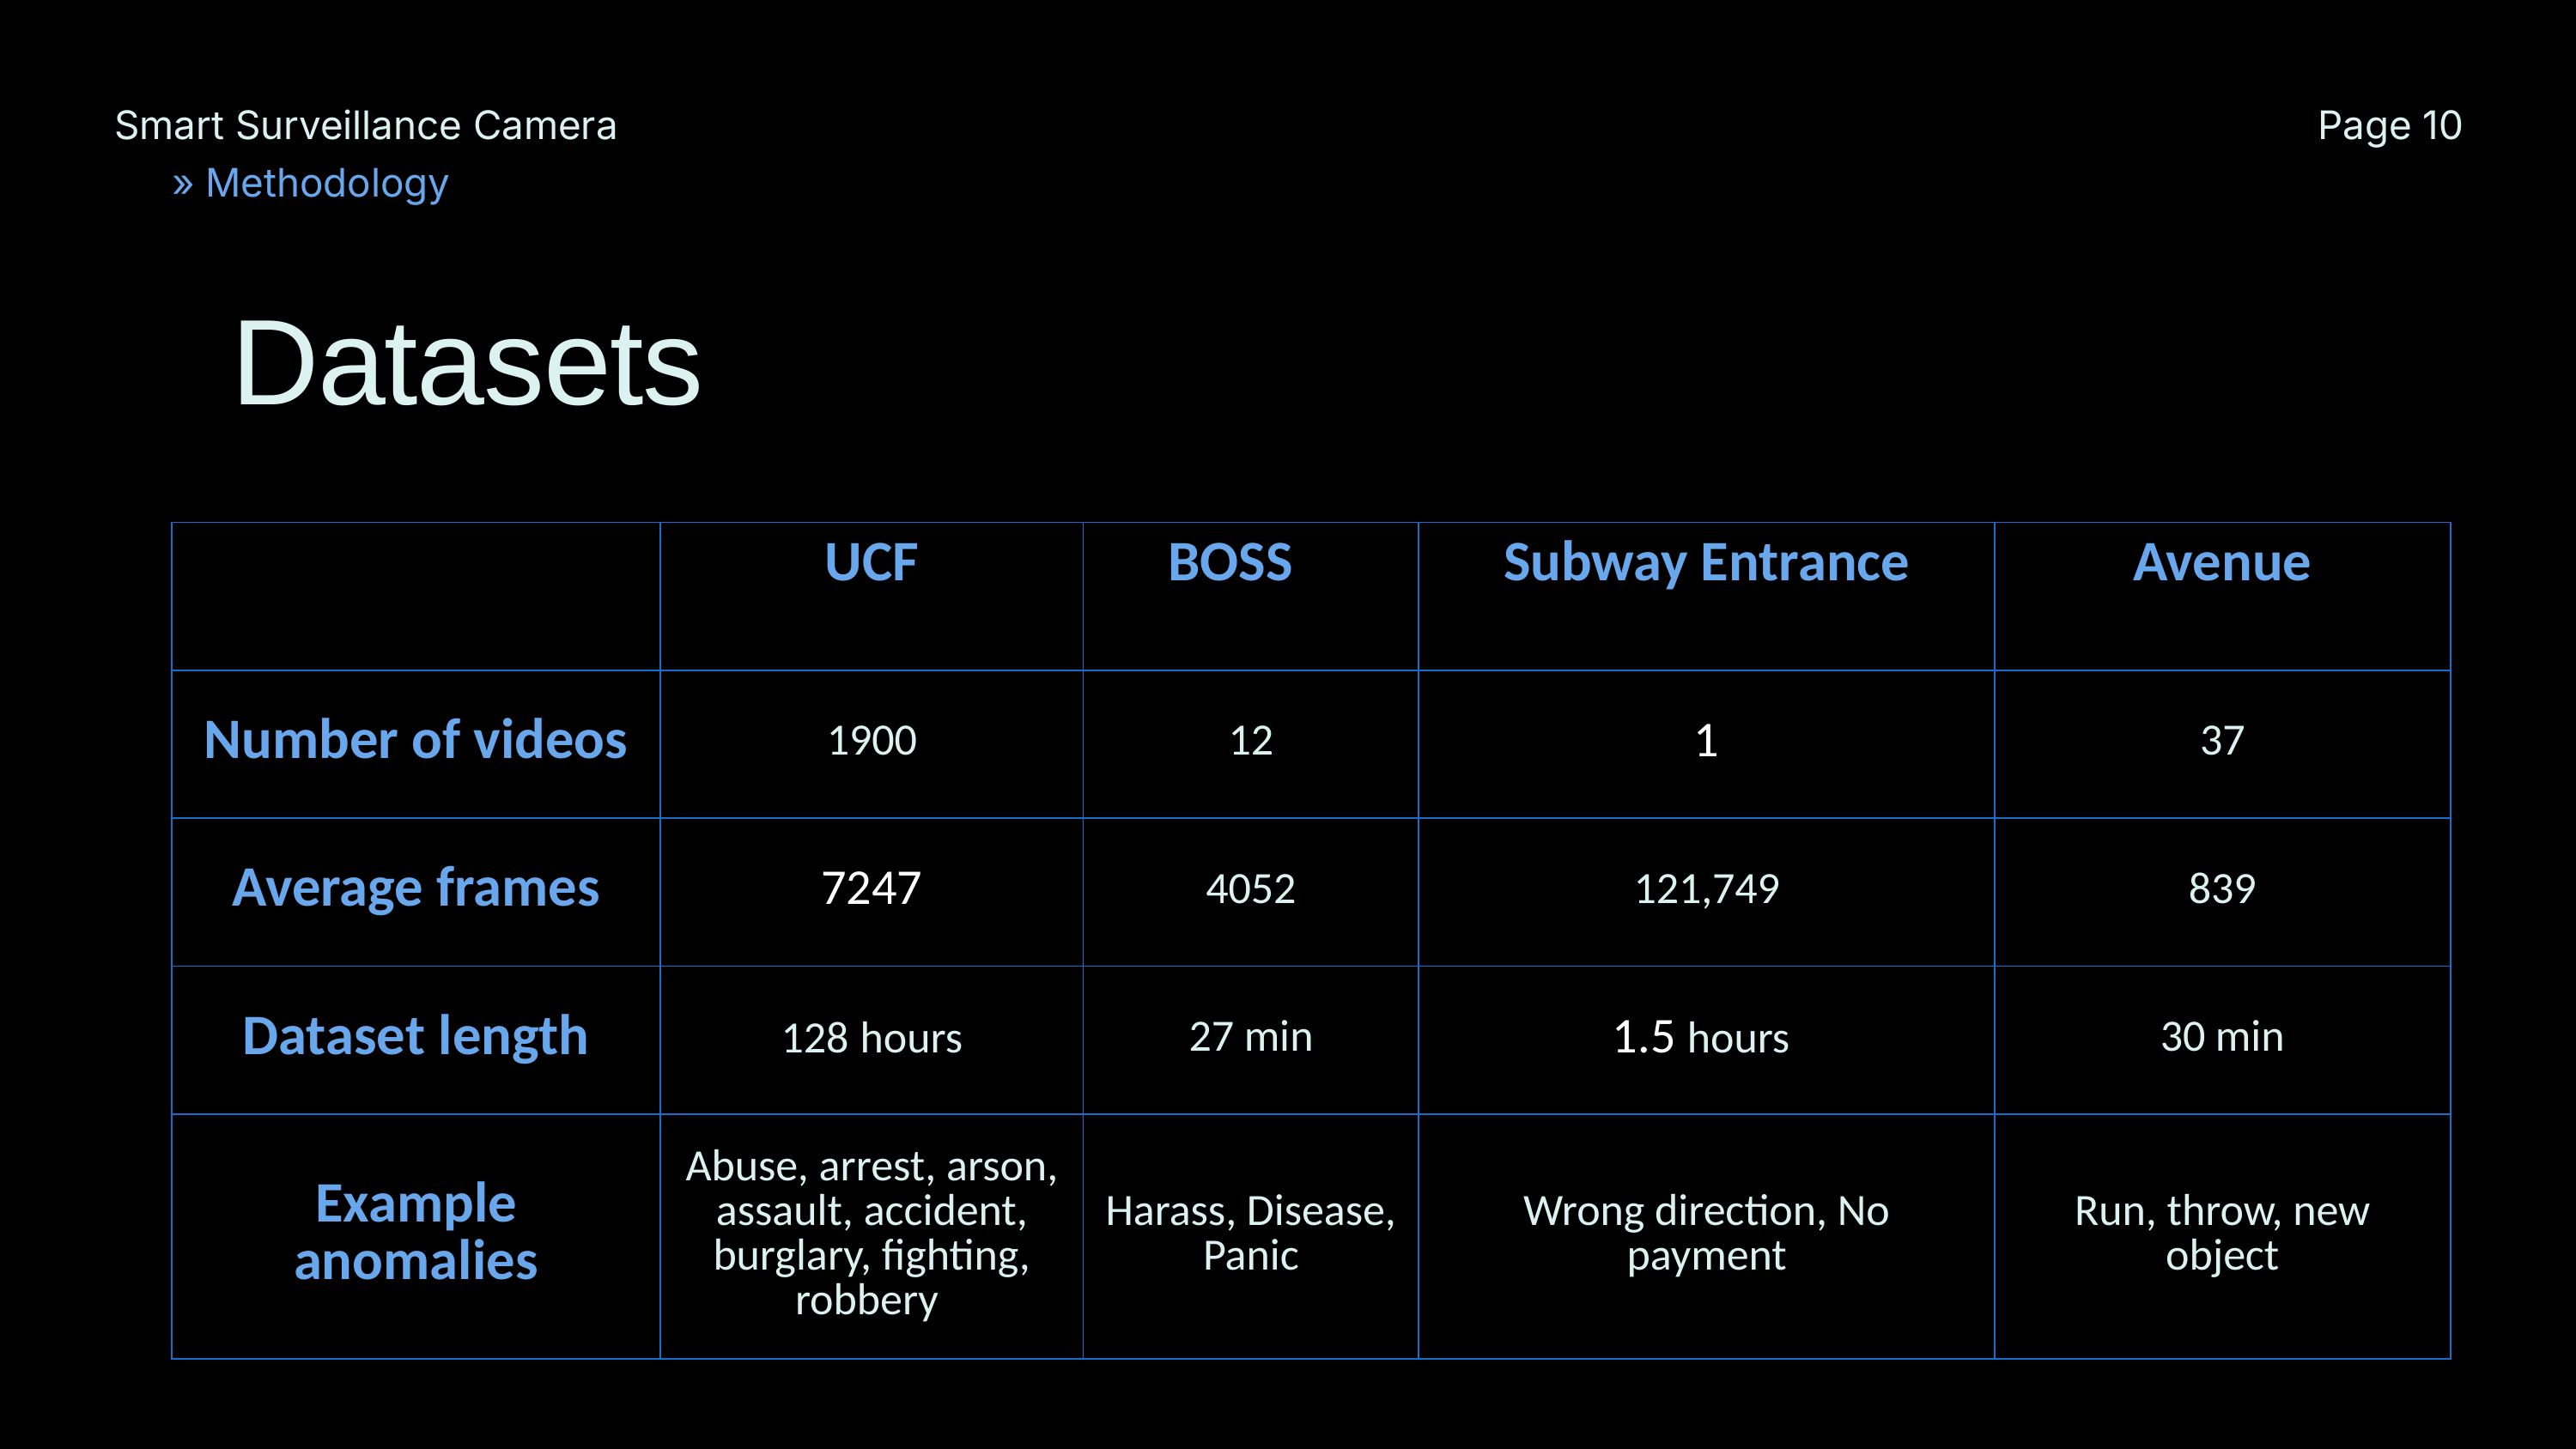

Smart Surveillance Camera
Page 10
» Methodology
Datasets
|  | UCF | BOSS | Subway Entrance | Avenue |
| --- | --- | --- | --- | --- |
| Number of videos | 1900 | 12 | 1 | 37 |
| Average frames | 7247 | 4052 | 121,749 | 839 |
| Dataset length | 128 hours | 27 min | 1.5 hours | 30 min |
| Example anomalies | Abuse, arrest, arson, assault, accident, burglary, fighting, robbery | Harass, Disease, Panic | Wrong direction, No payment | Run, throw, new object |